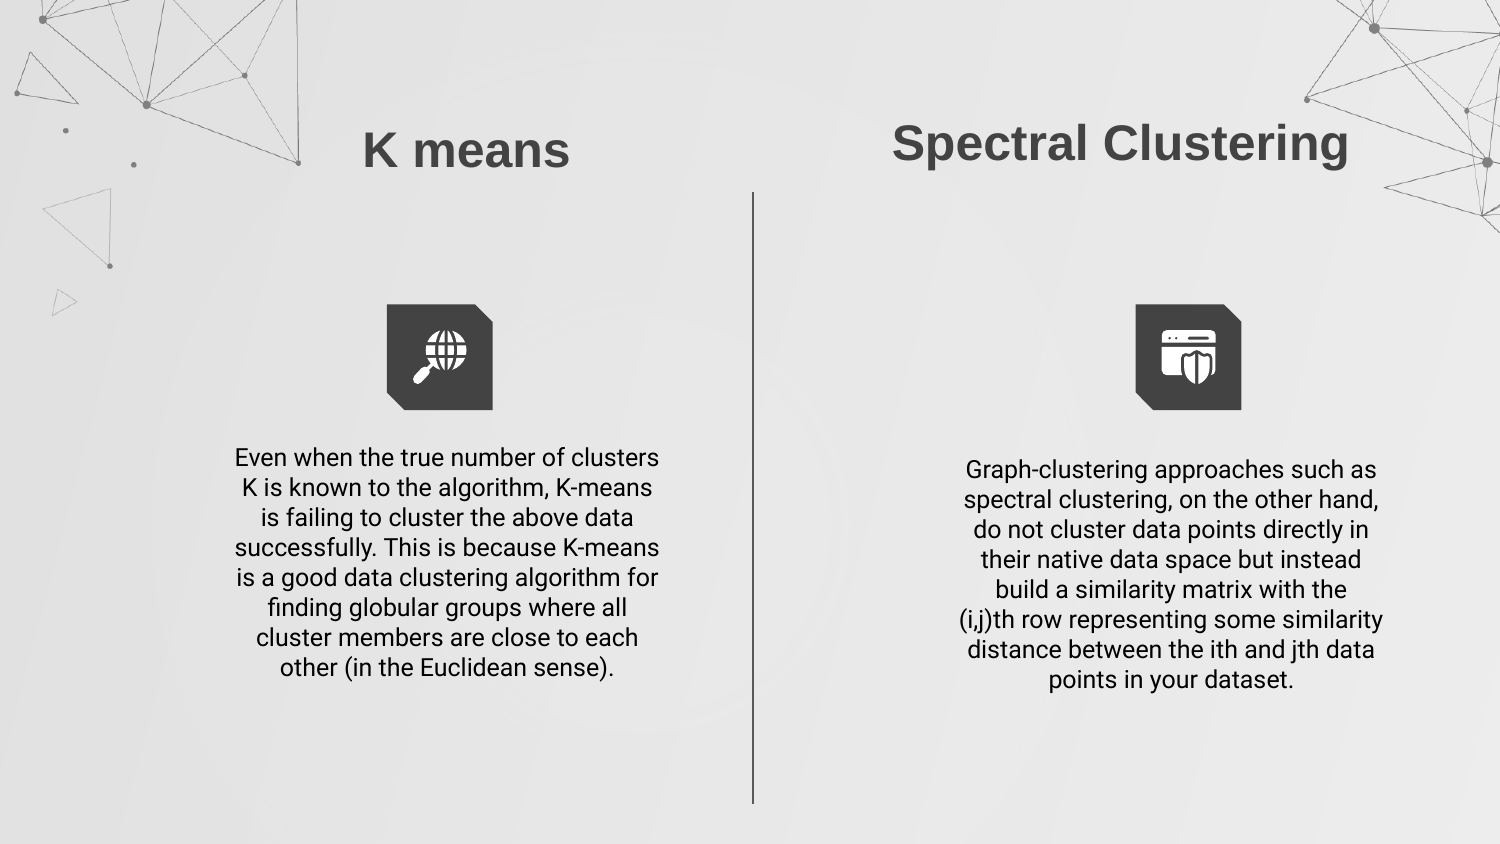

Spectral Clustering
K means

Even when the true number of clusters K is known to the algorithm, K-means is failing to cluster the above data successfully. This is because K-means is a good data clustering algorithm for finding globular groups where all cluster members are close to each other (in the Euclidean sense).

Graph-clustering approaches such as spectral clustering, on the other hand, do not cluster data points directly in their native data space but instead build a similarity matrix with the (i,j)th row representing some similarity distance between the ith and jth data points in your dataset.